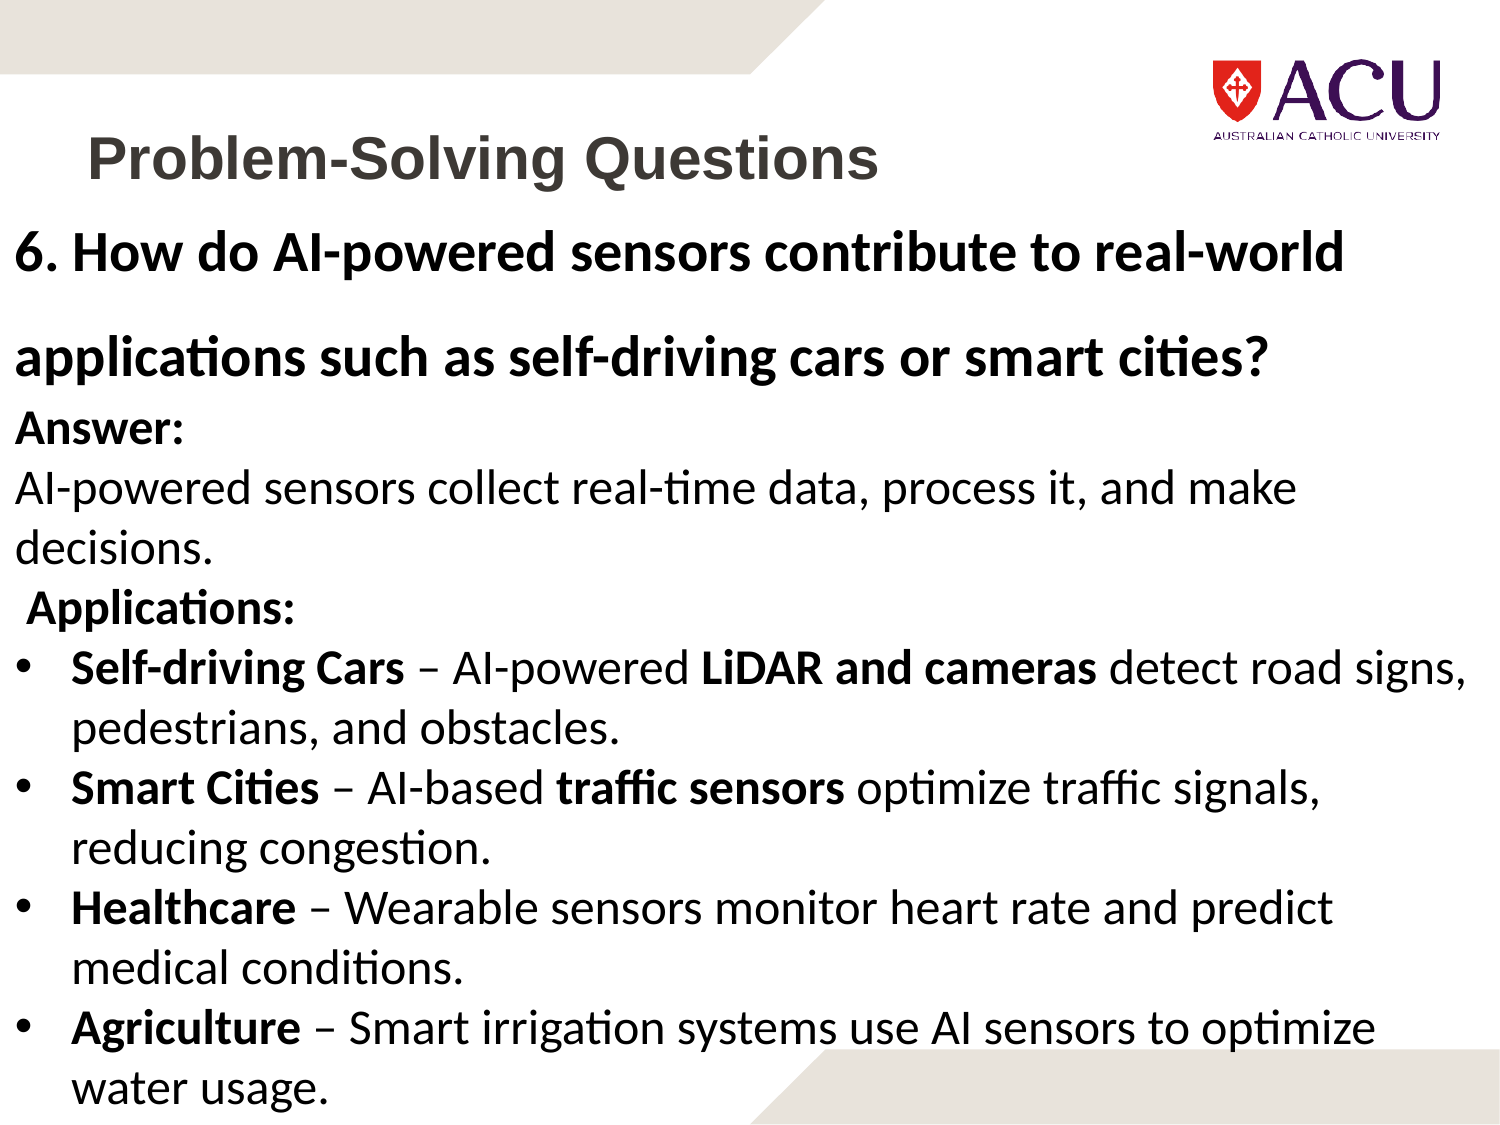

# Problem-Solving Questions
6. How do AI-powered sensors contribute to real-world applications such as self-driving cars or smart cities?
Answer:
AI-powered sensors collect real-time data, process it, and make decisions.
 Applications:
Self-driving Cars – AI-powered LiDAR and cameras detect road signs, pedestrians, and obstacles.
Smart Cities – AI-based traffic sensors optimize traffic signals, reducing congestion.
Healthcare – Wearable sensors monitor heart rate and predict medical conditions.
Agriculture – Smart irrigation systems use AI sensors to optimize water usage.